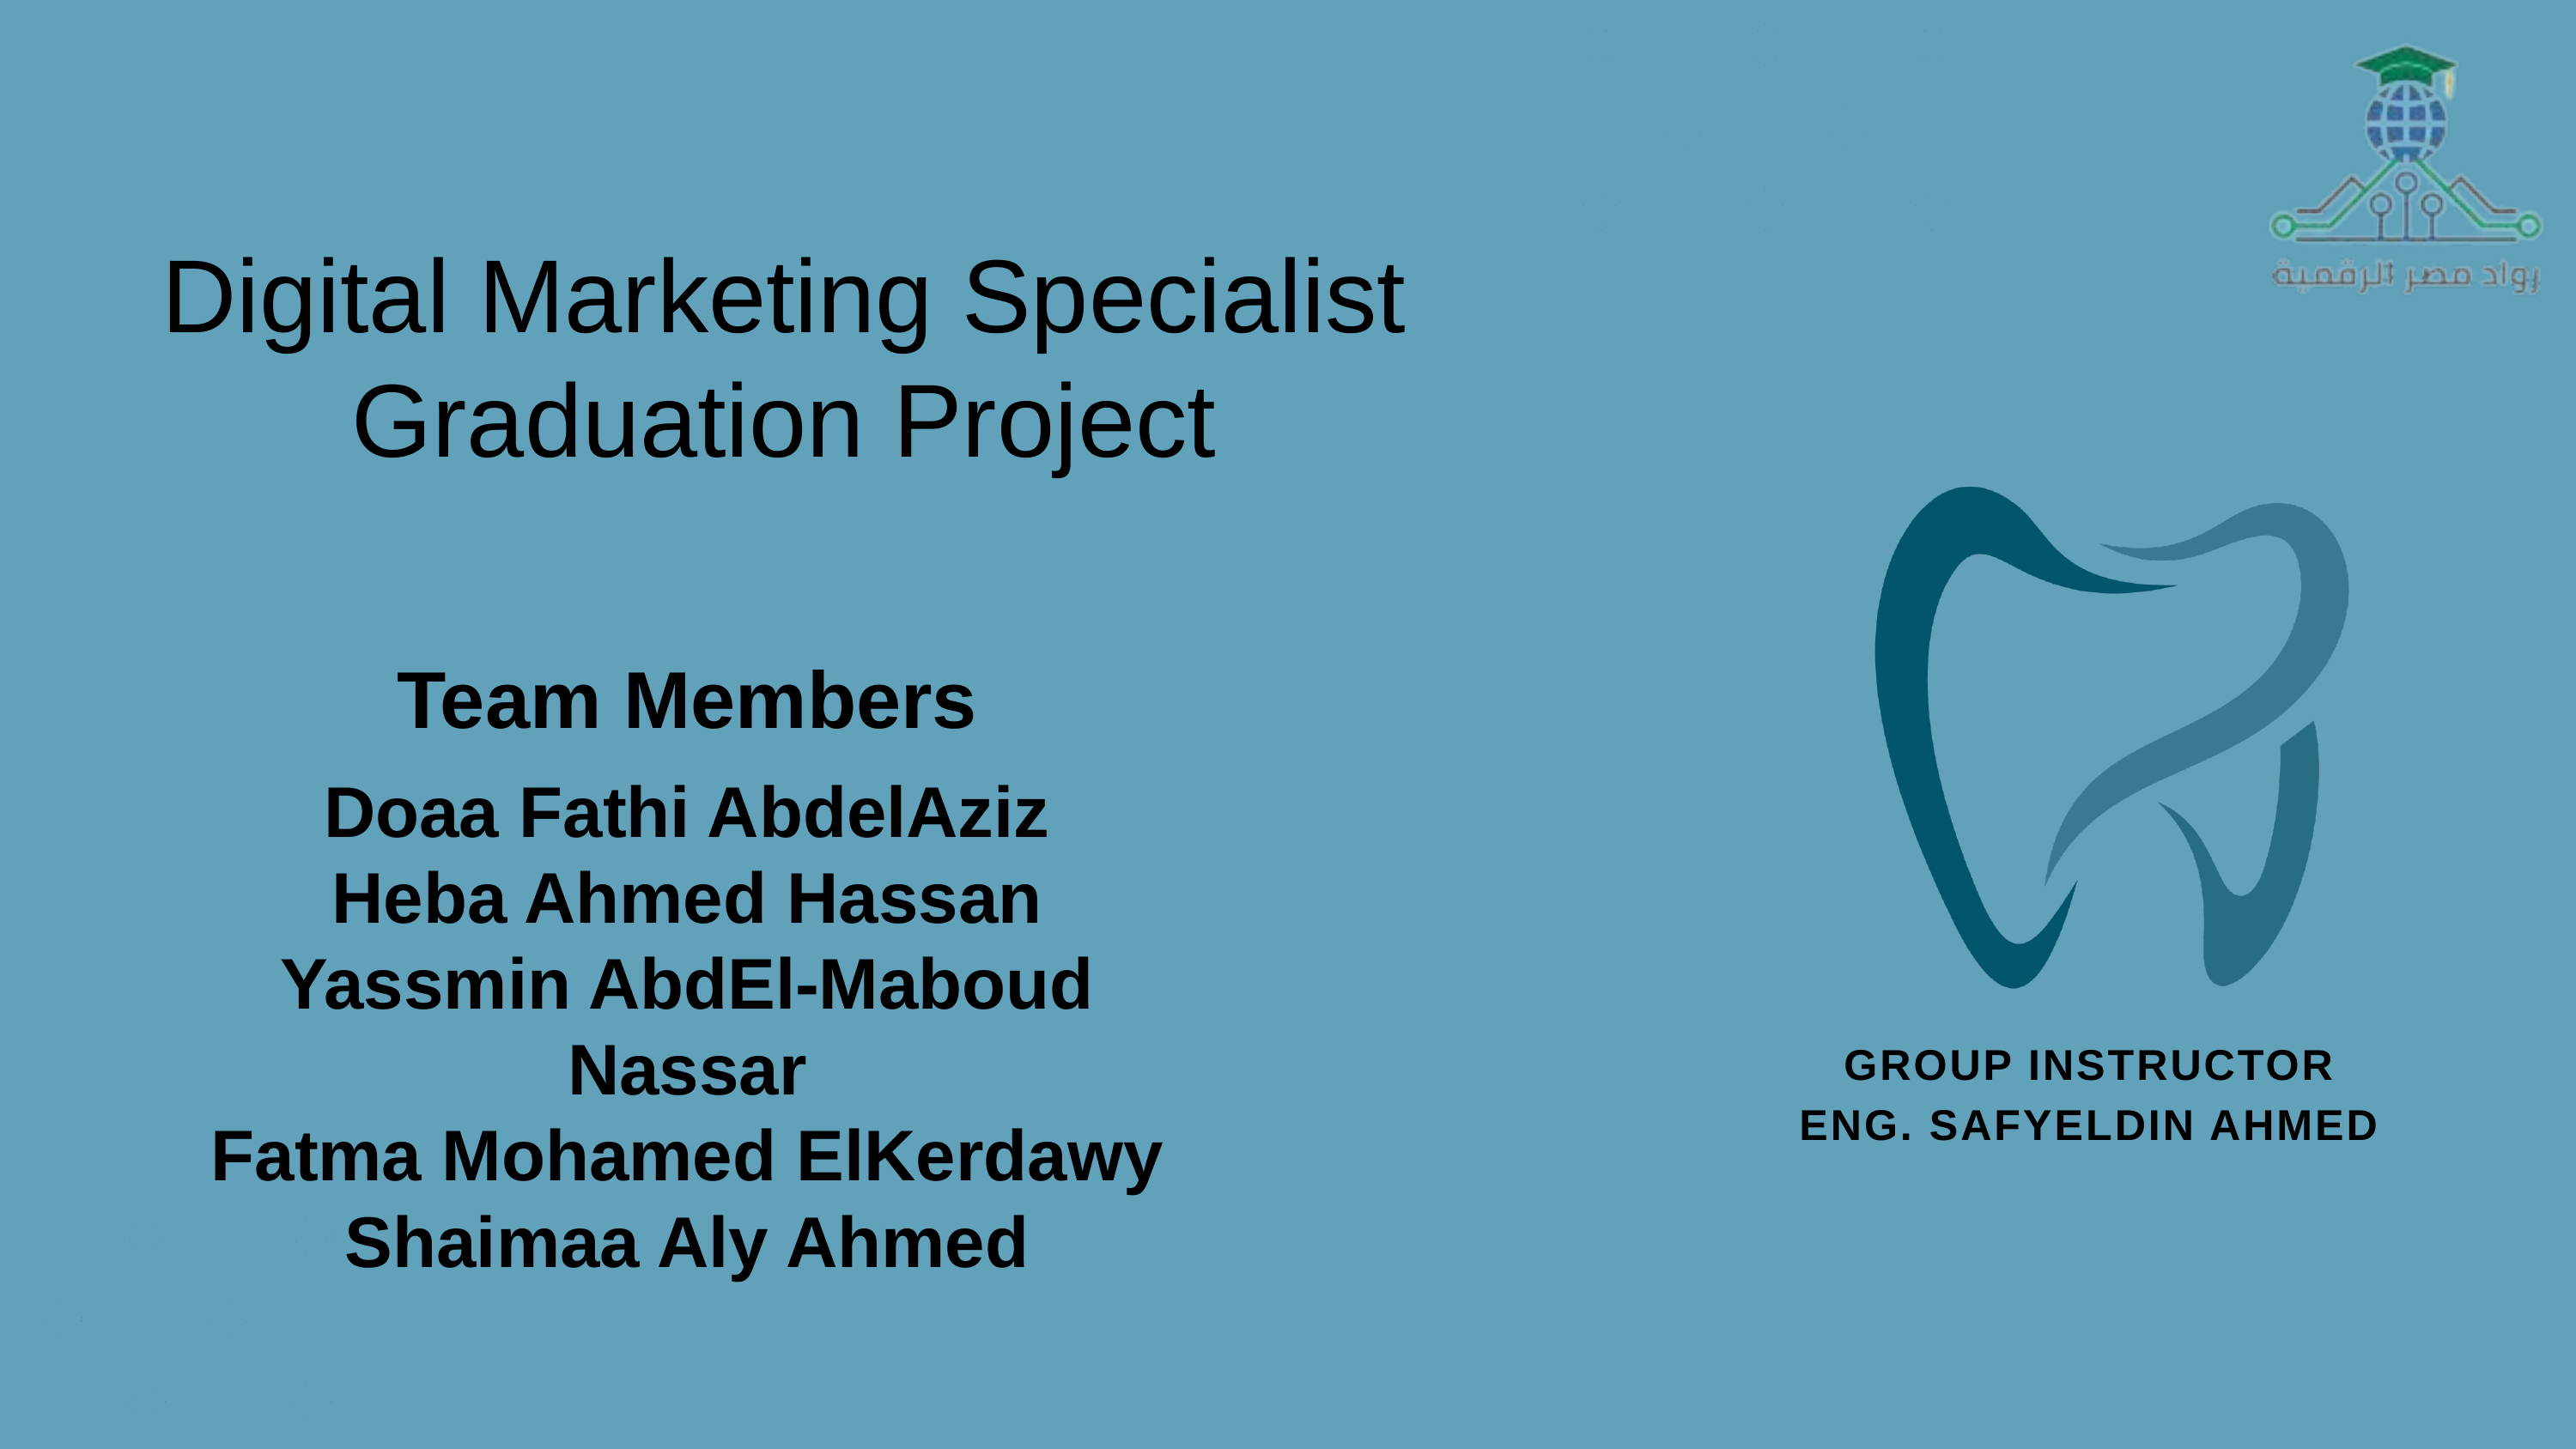

Digital Marketing Specialist Graduation Project

Team Members
Doaa Fathi AbdelAziz
Heba Ahmed Hassan
Yassmin AbdEl-Maboud Nassar
Fatma Mohamed ElKerdawy
Shaimaa Aly Ahmed
GROUP INSTRUCTOR
ENG. SAFYELDIN AHMED